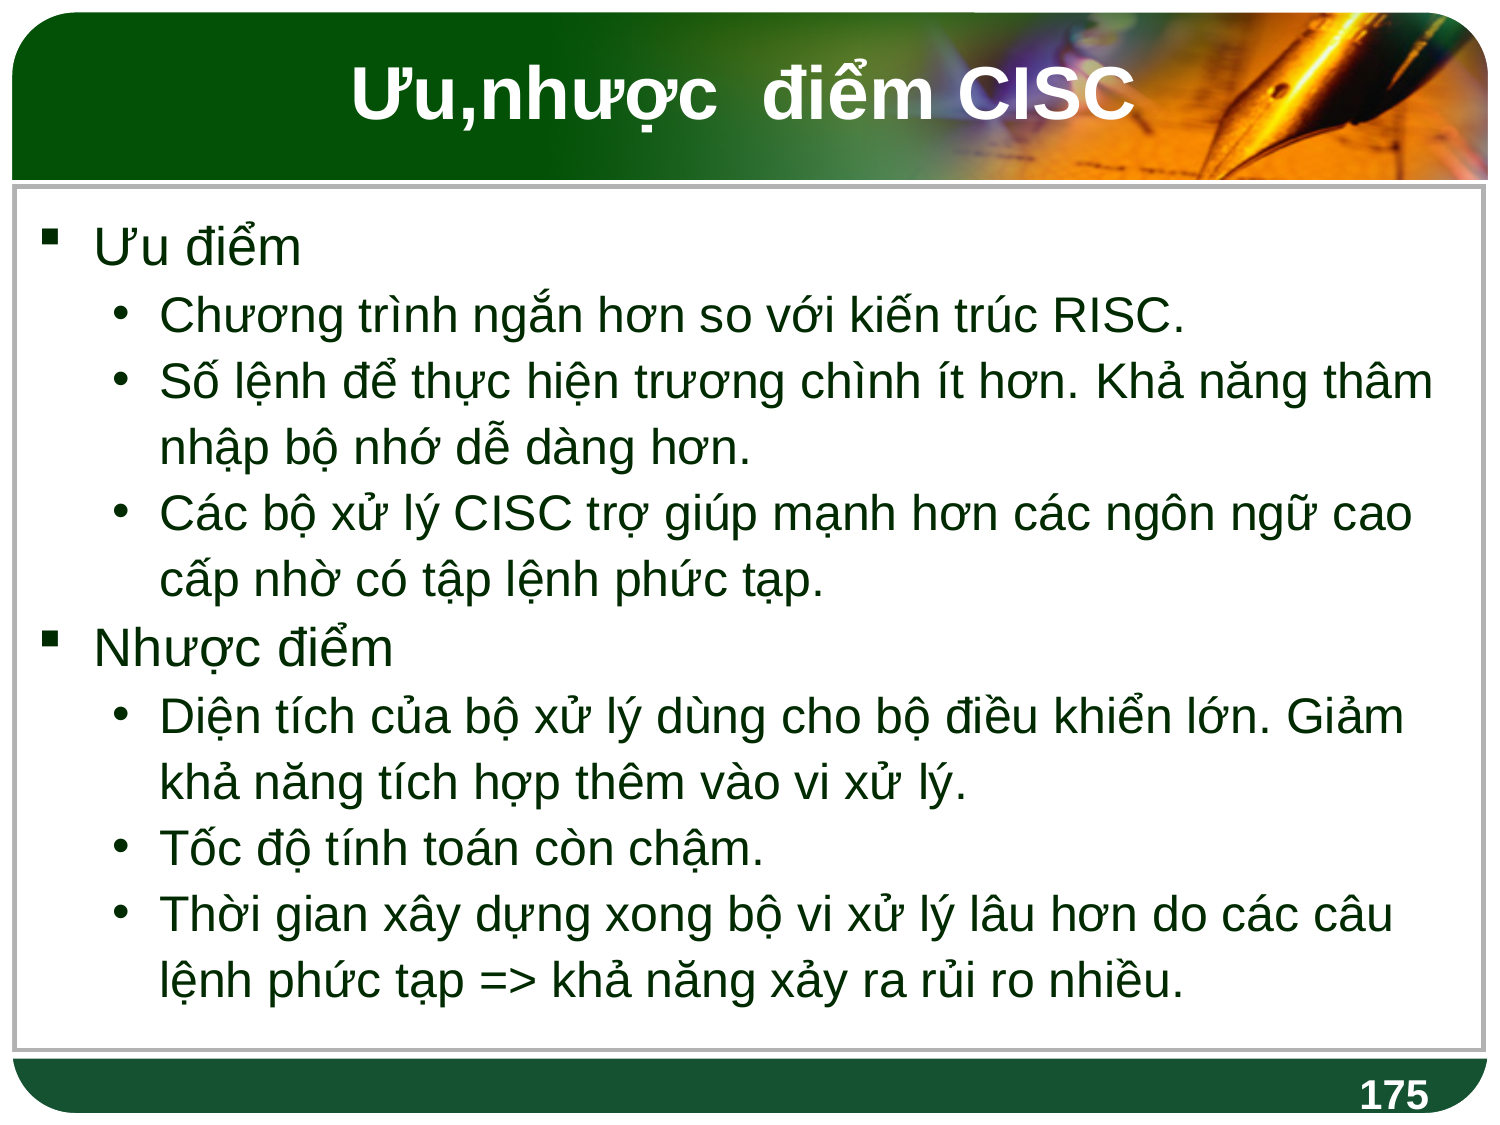

# Ưu,nhược  điểm CISC
Ưu điểm
Chương trình ngắn hơn so với kiến trúc RISC.
Số lệnh để thực hiện trương chình ít hơn. Khả năng thâm nhập bộ nhớ dễ dàng hơn.
Các bộ xử lý CISC trợ giúp mạnh hơn các ngôn ngữ cao cấp nhờ có tập lệnh phức tạp.
Nhược điểm
Diện tích của bộ xử lý dùng cho bộ điều khiển lớn. Giảm khả năng tích hợp thêm vào vi xử lý.
Tốc độ tính toán còn chậm.
Thời gian xây dựng xong bộ vi xử lý lâu hơn do các câu lệnh phức tạp => khả năng xảy ra rủi ro nhiều.